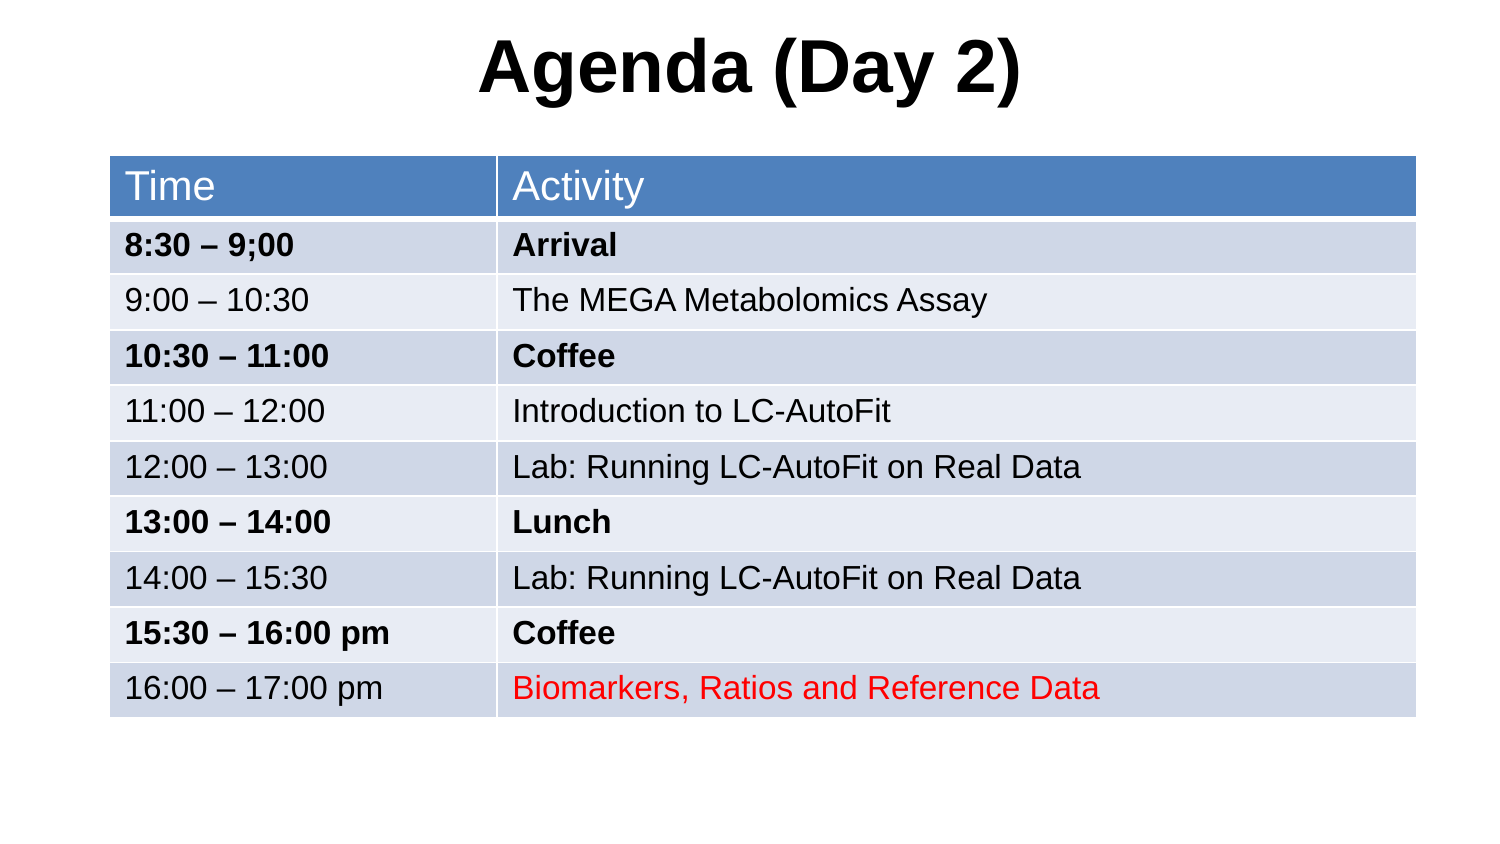

# Agenda (Day 2)
| Time | Activity |
| --- | --- |
| 8:30 – 9;00 | Arrival |
| 9:00 – 10:30 | The MEGA Metabolomics Assay |
| 10:30 – 11:00 | Coffee |
| 11:00 – 12:00 | Introduction to LC-AutoFit |
| 12:00 – 13:00 | Lab: Running LC-AutoFit on Real Data |
| 13:00 – 14:00 | Lunch |
| 14:00 – 15:30 | Lab: Running LC-AutoFit on Real Data |
| 15:30 – 16:00 pm | Coffee |
| 16:00 – 17:00 pm | Biomarkers, Ratios and Reference Data |